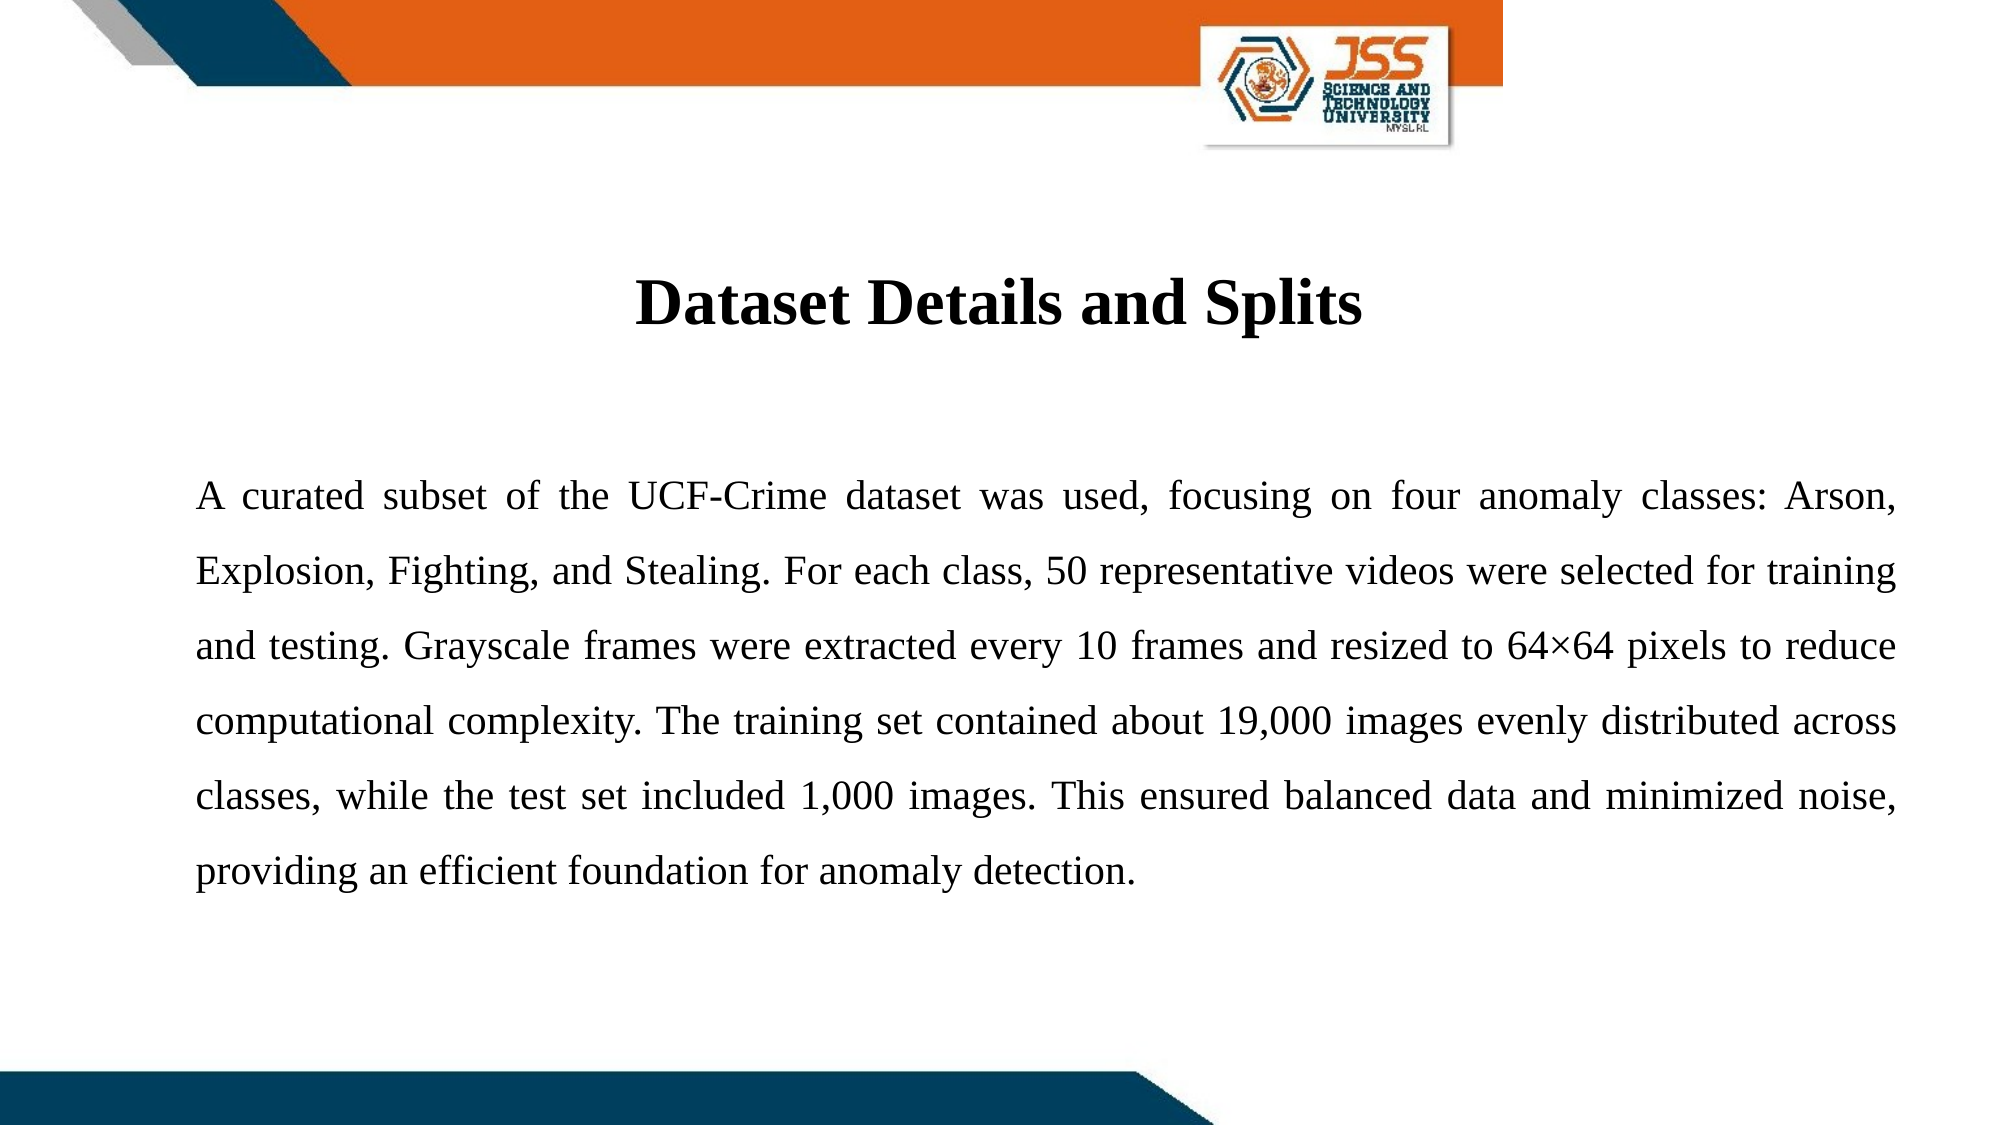

Dataset Details and Splits
# A curated subset of the UCF-Crime dataset was used, focusing on four anomaly classes: Arson, Explosion, Fighting, and Stealing. For each class, 50 representative videos were selected for training and testing. Grayscale frames were extracted every 10 frames and resized to 64×64 pixels to reduce computational complexity. The training set contained about 19,000 images evenly distributed across classes, while the test set included 1,000 images. This ensured balanced data and minimized noise, providing an efficient foundation for anomaly detection.